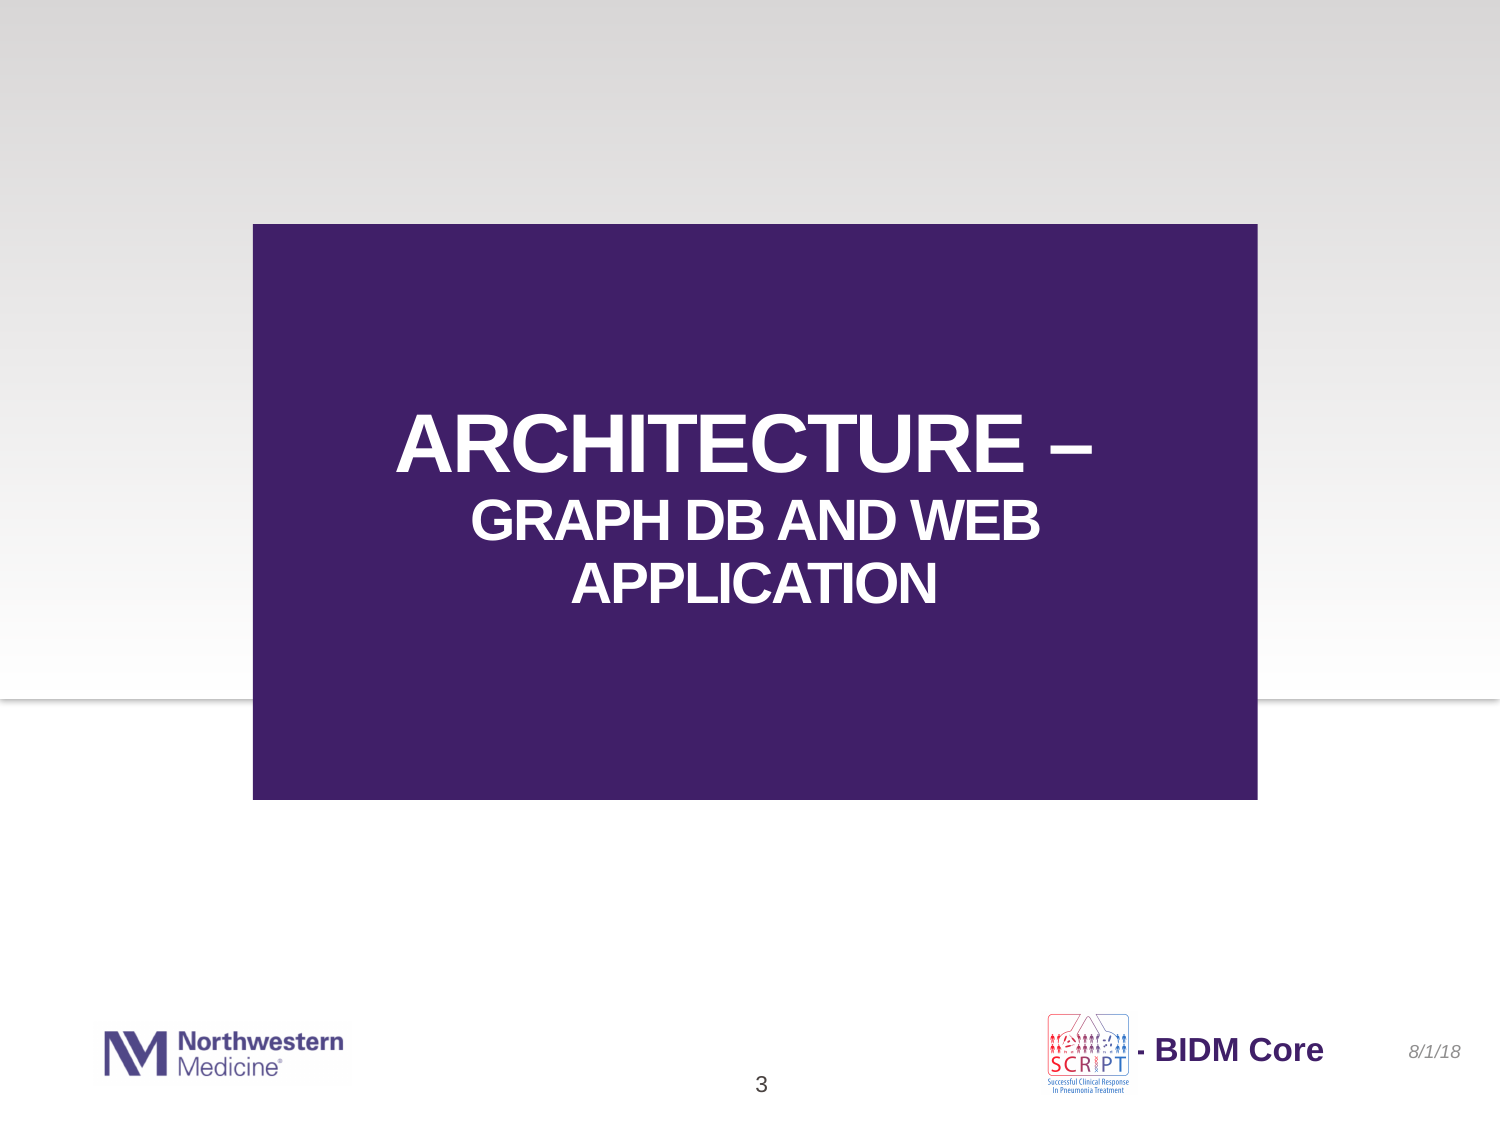

# Architecture – Graph DB and Web application
8/1/18
3